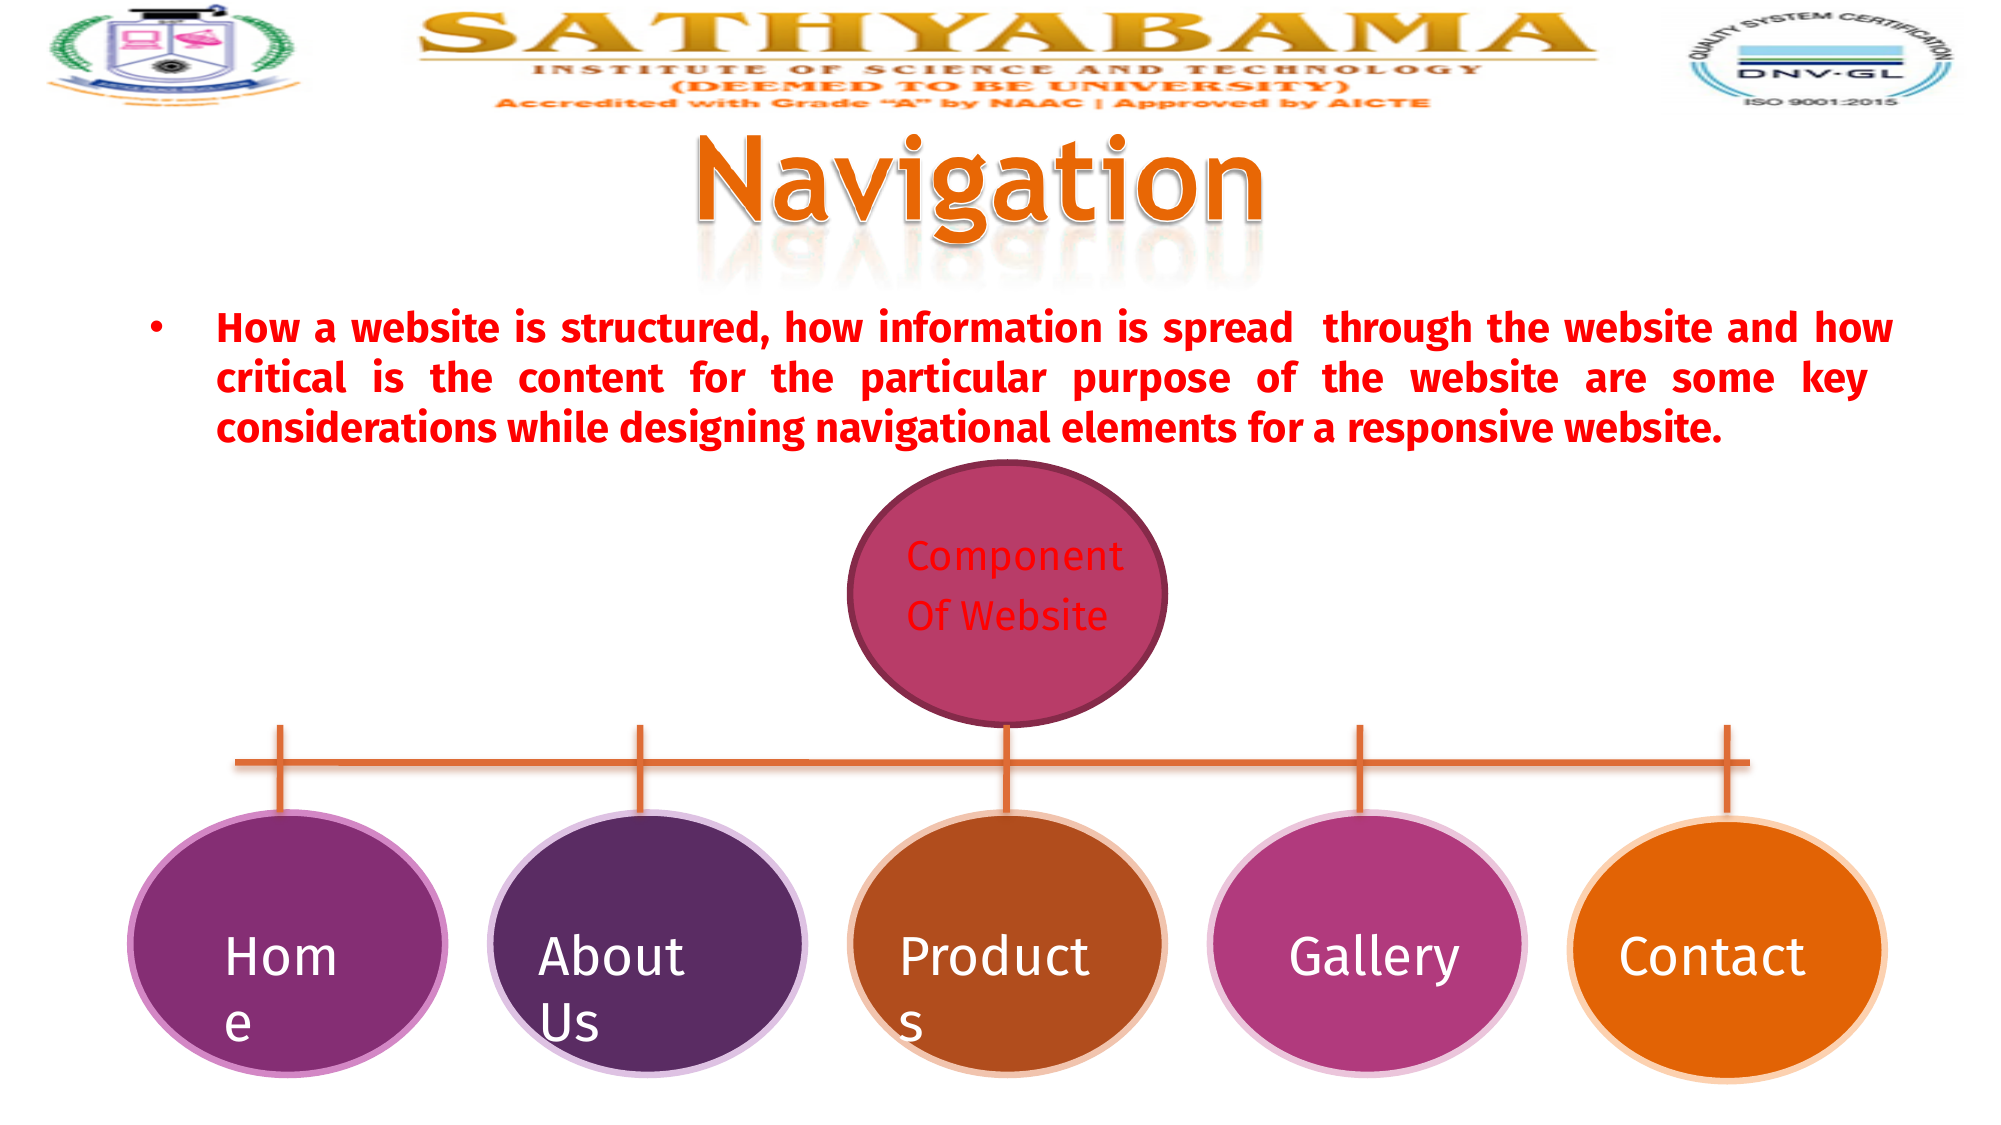

How a website is structured, how information is spread  through the website and how critical is the content for the particular purpose of the website are some key  considerations while designing navigational elements for a responsive website.

Component  Of Website

Home
About Us
Products
Gallery
Contact